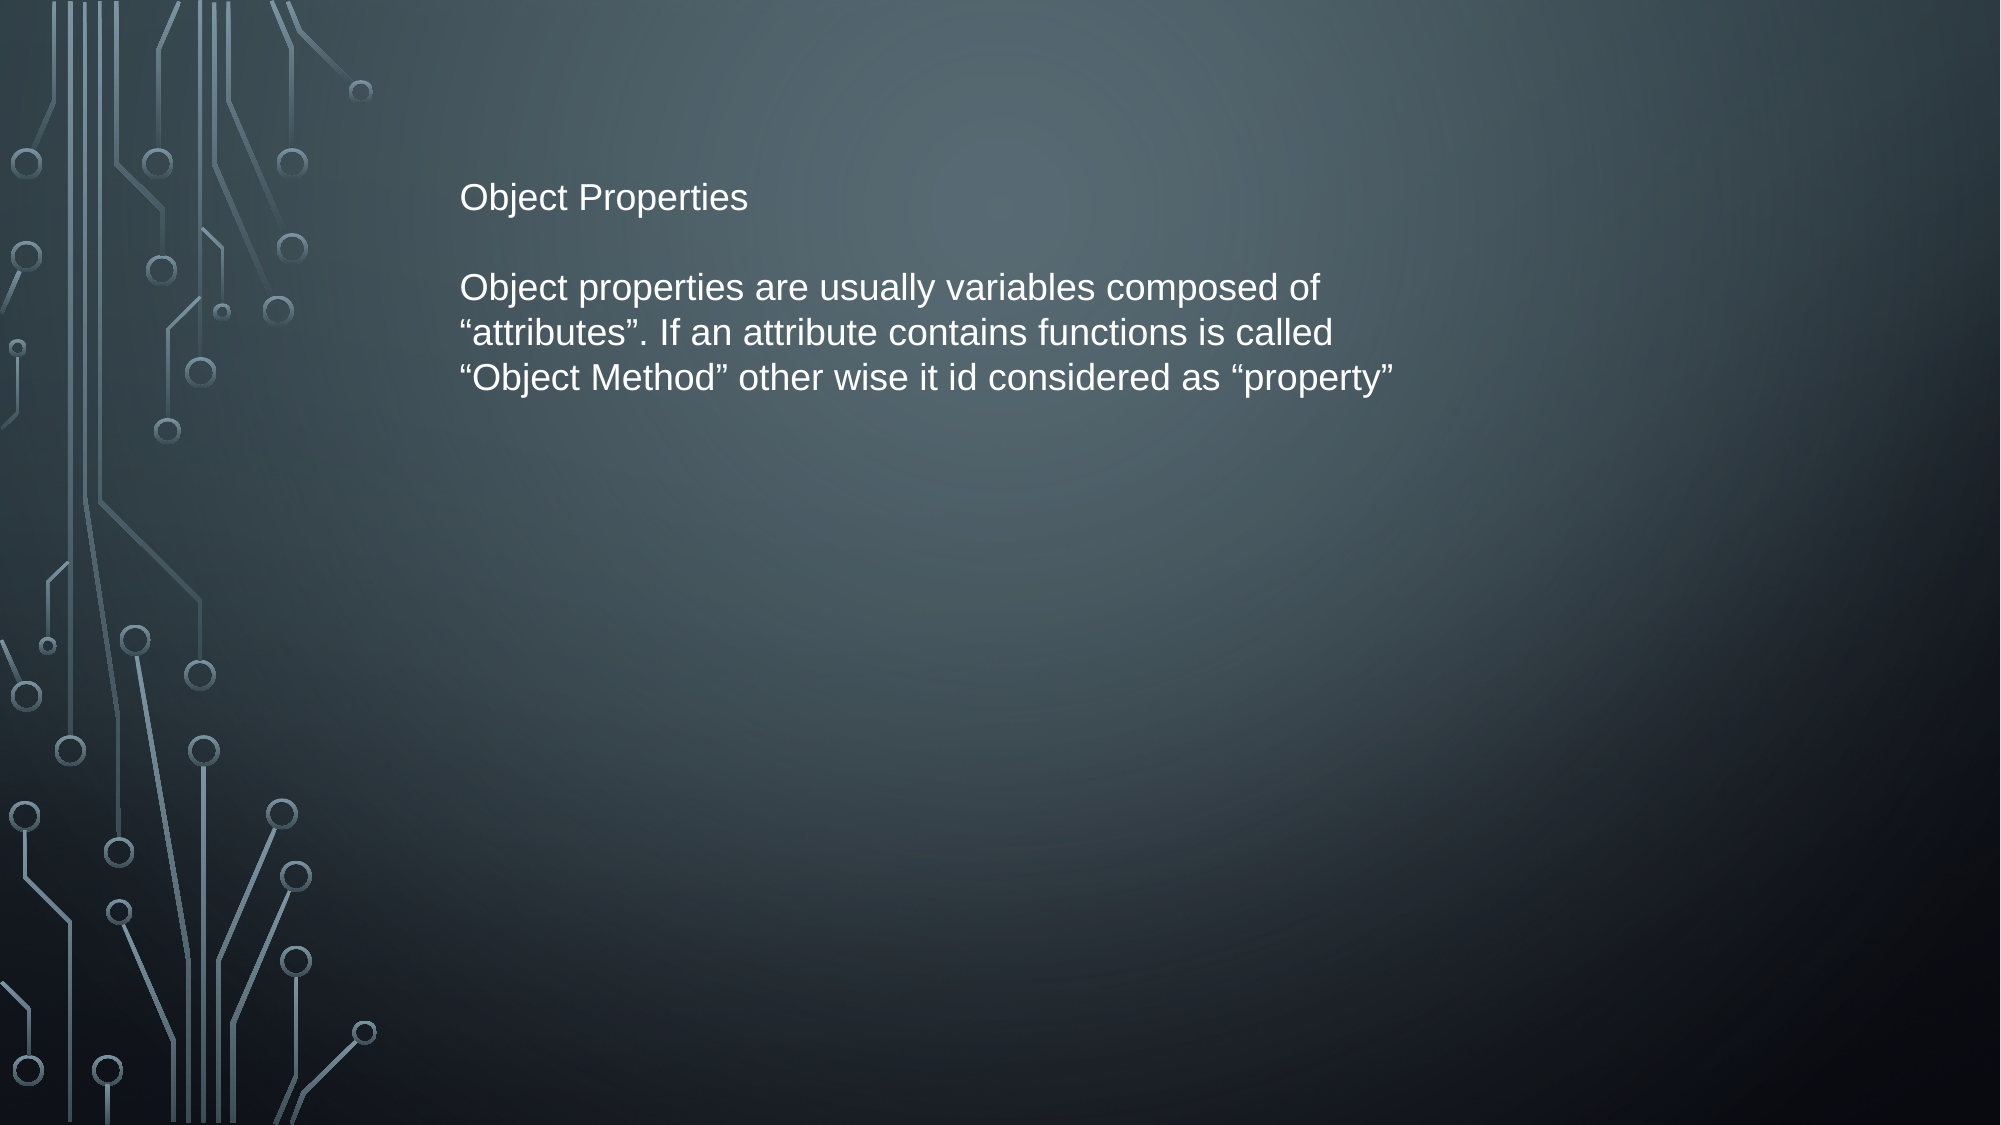

Object Properties

Object properties are usually variables composed of “attributes”. If an attribute contains functions is called “Object Method” other wise it id considered as “property”